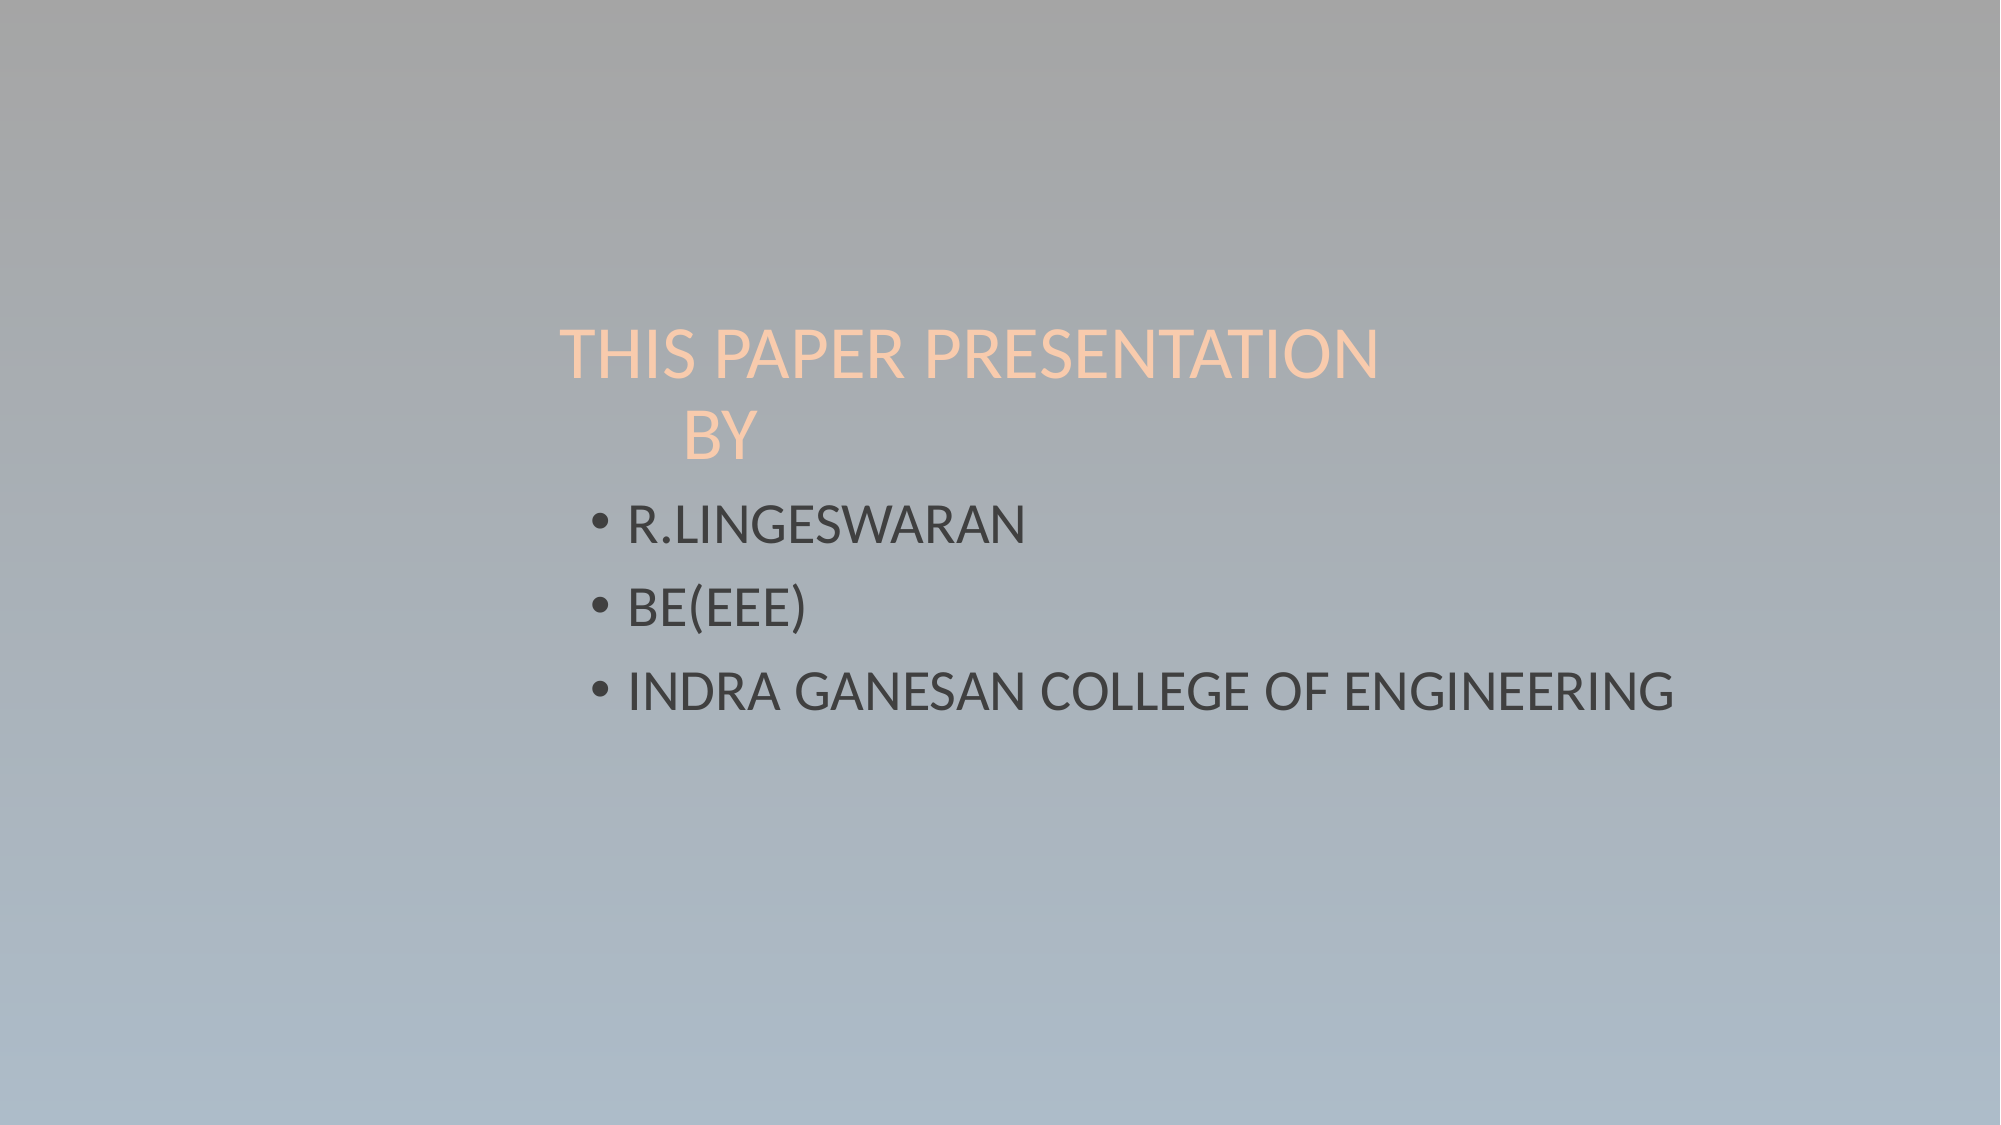

# THIS PAPER PRESENTATION BY
R.LINGESWARAN
BE(EEE)
INDRA GANESAN COLLEGE OF ENGINEERING